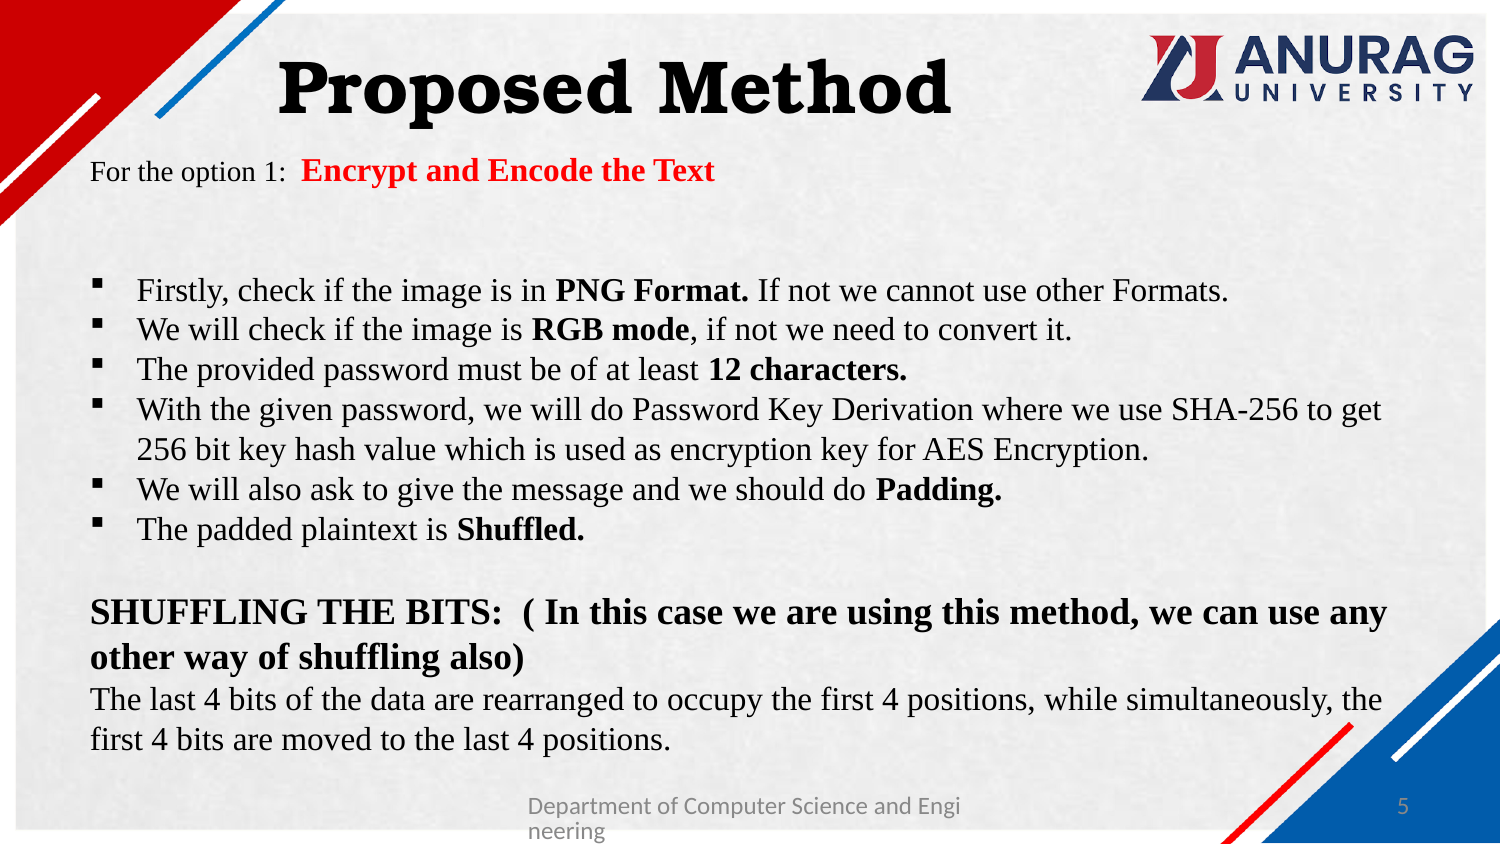

# Proposed Method
For the option 1:  Encrypt and Encode the Text

Firstly, check if the image is in PNG Format. If not we cannot use other Formats.
We will check if the image is RGB mode, if not we need to convert it.
The provided password must be of at least 12 characters.
With the given password, we will do Password Key Derivation where we use SHA-256 to get 256 bit key hash value which is used as encryption key for AES Encryption.
We will also ask to give the message and we should do Padding.
The padded plaintext is Shuffled.

SHUFFLING THE BITS:  ( In this case we are using this method, we can use any other way of shuffling also)
The last 4 bits of the data are rearranged to occupy the first 4 positions, while simultaneously, the first 4 bits are moved to the last 4 positions.

Department of Computer Science and Engineering
5